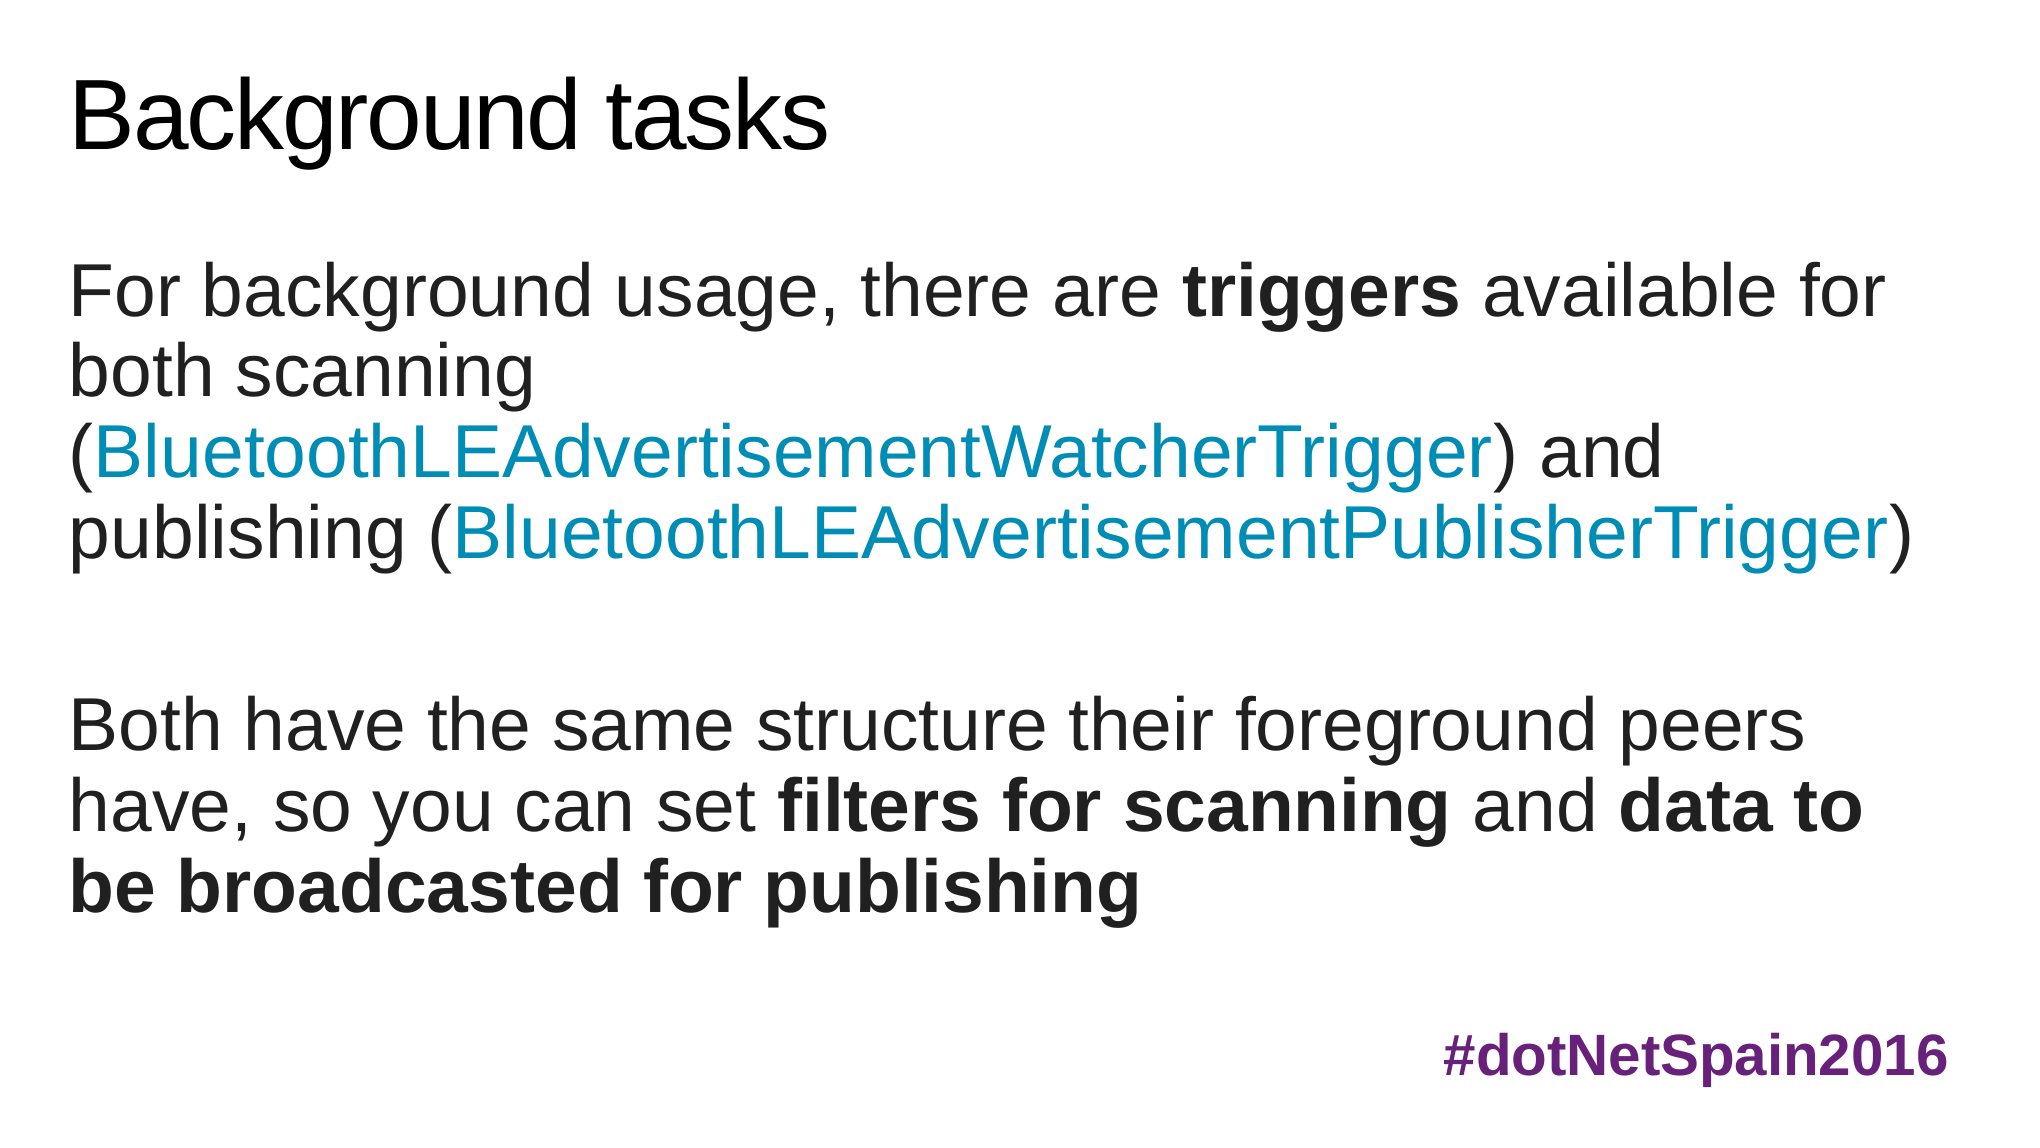

# Background tasks
For background usage, there are triggers available for both scanning (BluetoothLEAdvertisementWatcherTrigger) and publishing (BluetoothLEAdvertisementPublisherTrigger)

Both have the same structure their foreground peers have, so you can set filters for scanning and data to be broadcasted for publishing